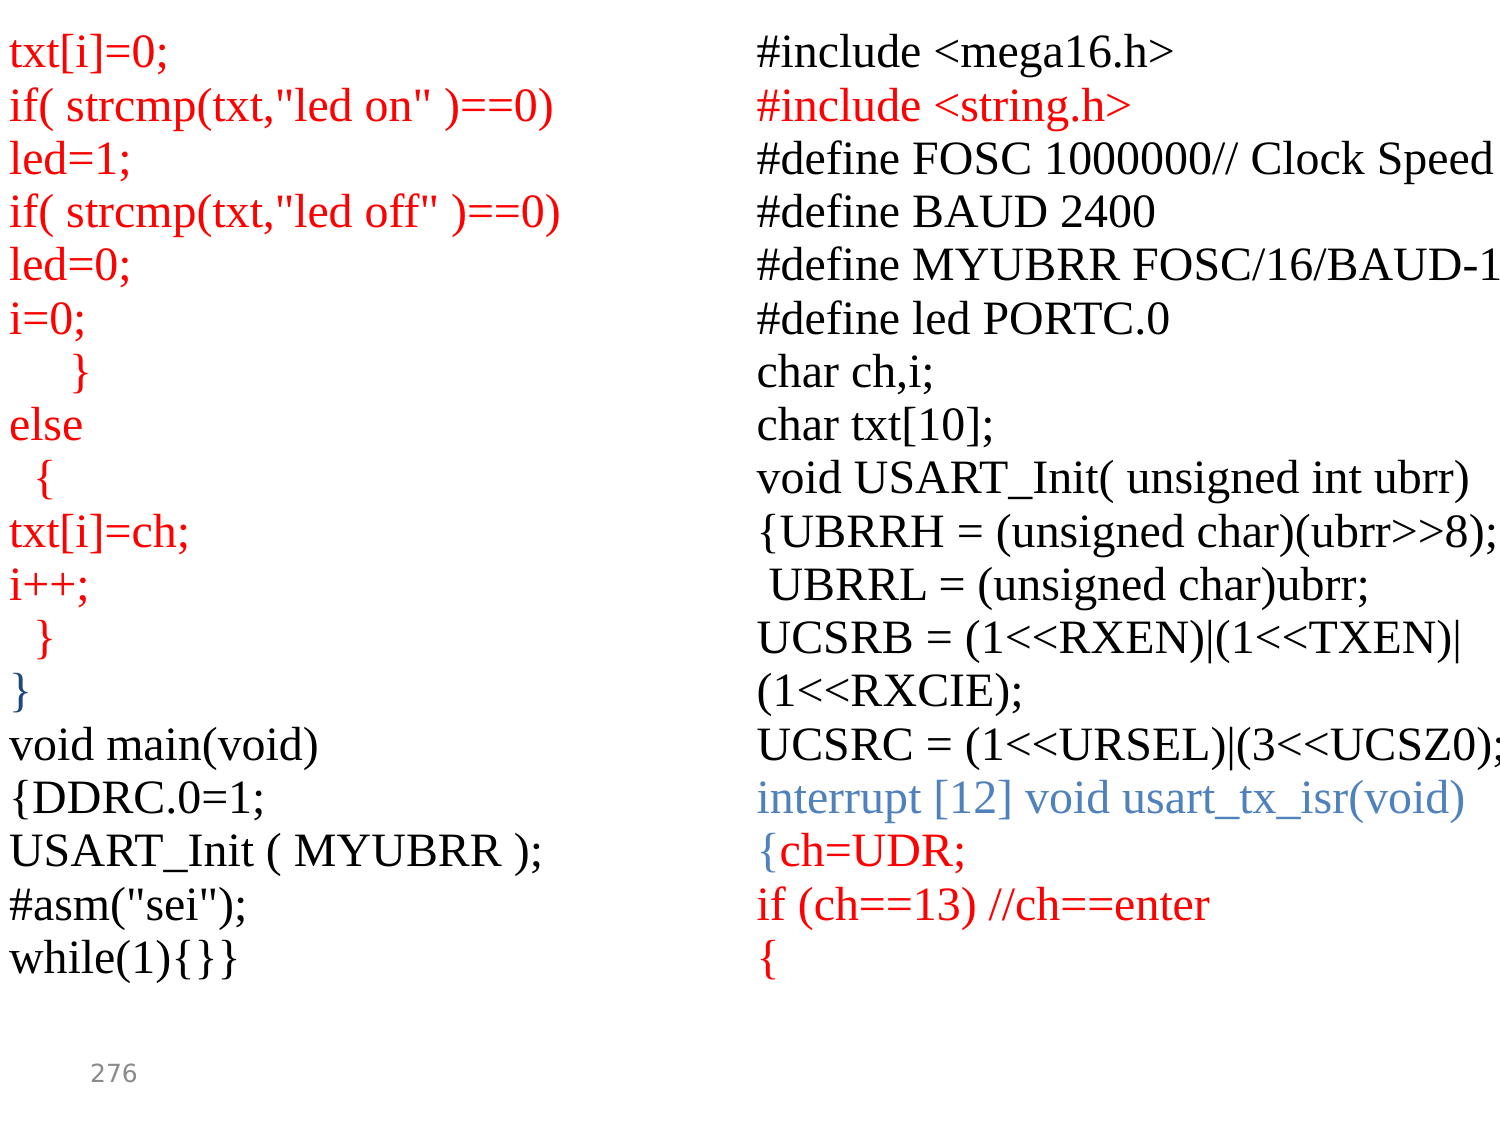

| txt[i]=0; if( strcmp(txt,"led on" )==0) led=1; if( strcmp(txt,"led off" )==0) led=0; i=0; } else { txt[i]=ch; i++; } } void main(void) {DDRC.0=1; USART\_Init ( MYUBRR ); #asm("sei"); while(1){}} | #include <mega16.h> #include <string.h> #define FOSC 1000000// Clock Speed #define BAUD 2400 #define MYUBRR FOSC/16/BAUD-1 #define led PORTC.0 char ch,i; char txt[10]; void USART\_Init( unsigned int ubrr) {UBRRH = (unsigned char)(ubrr>>8); UBRRL = (unsigned char)ubrr; UCSRB = (1<<RXEN)|(1<<TXEN)|(1<<RXCIE); UCSRC = (1<<URSEL)|(3<<UCSZ0);} interrupt [12] void usart\_tx\_isr(void) {ch=UDR; if (ch==13) //ch==enter { |
| --- | --- |
276